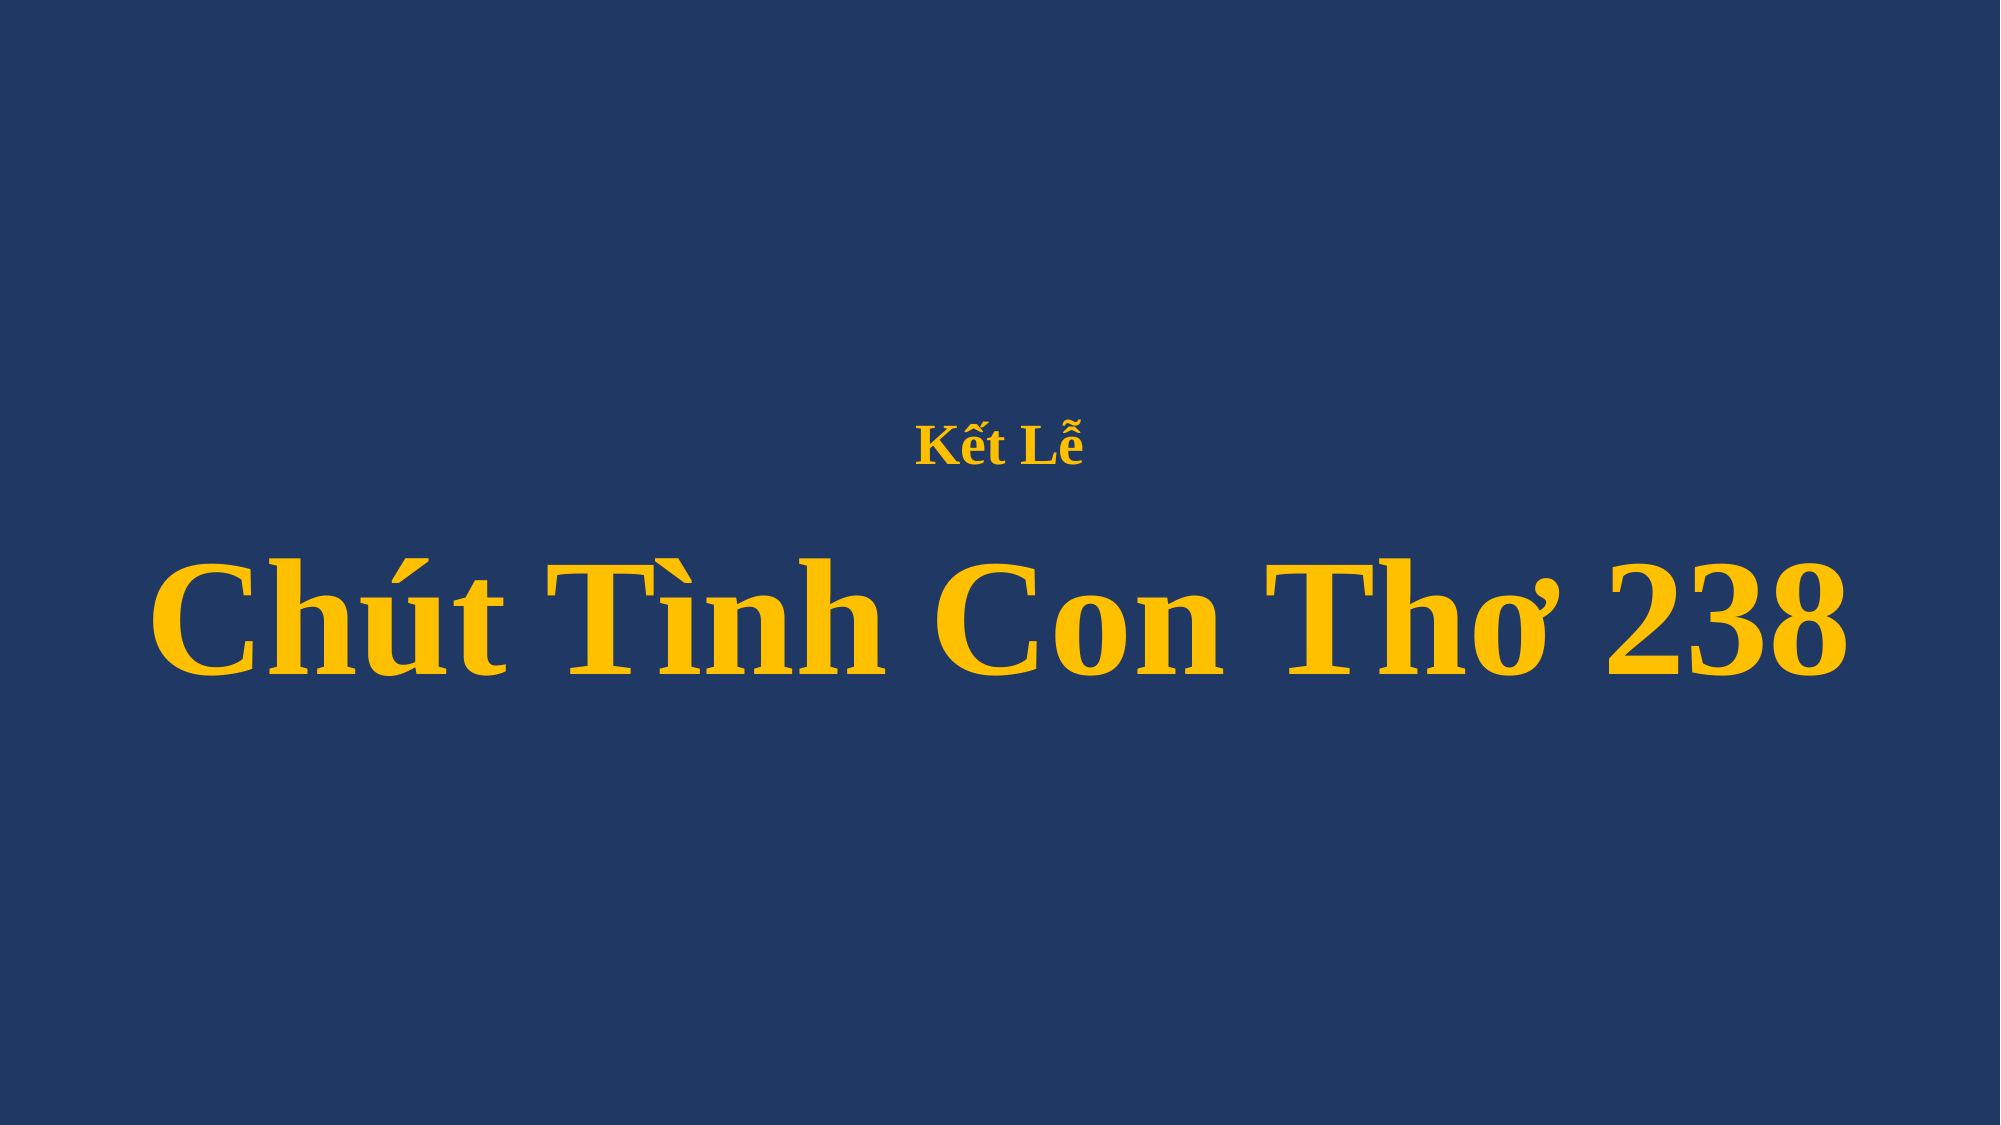

# Kết Lễ Chút Tình Con Thơ 238